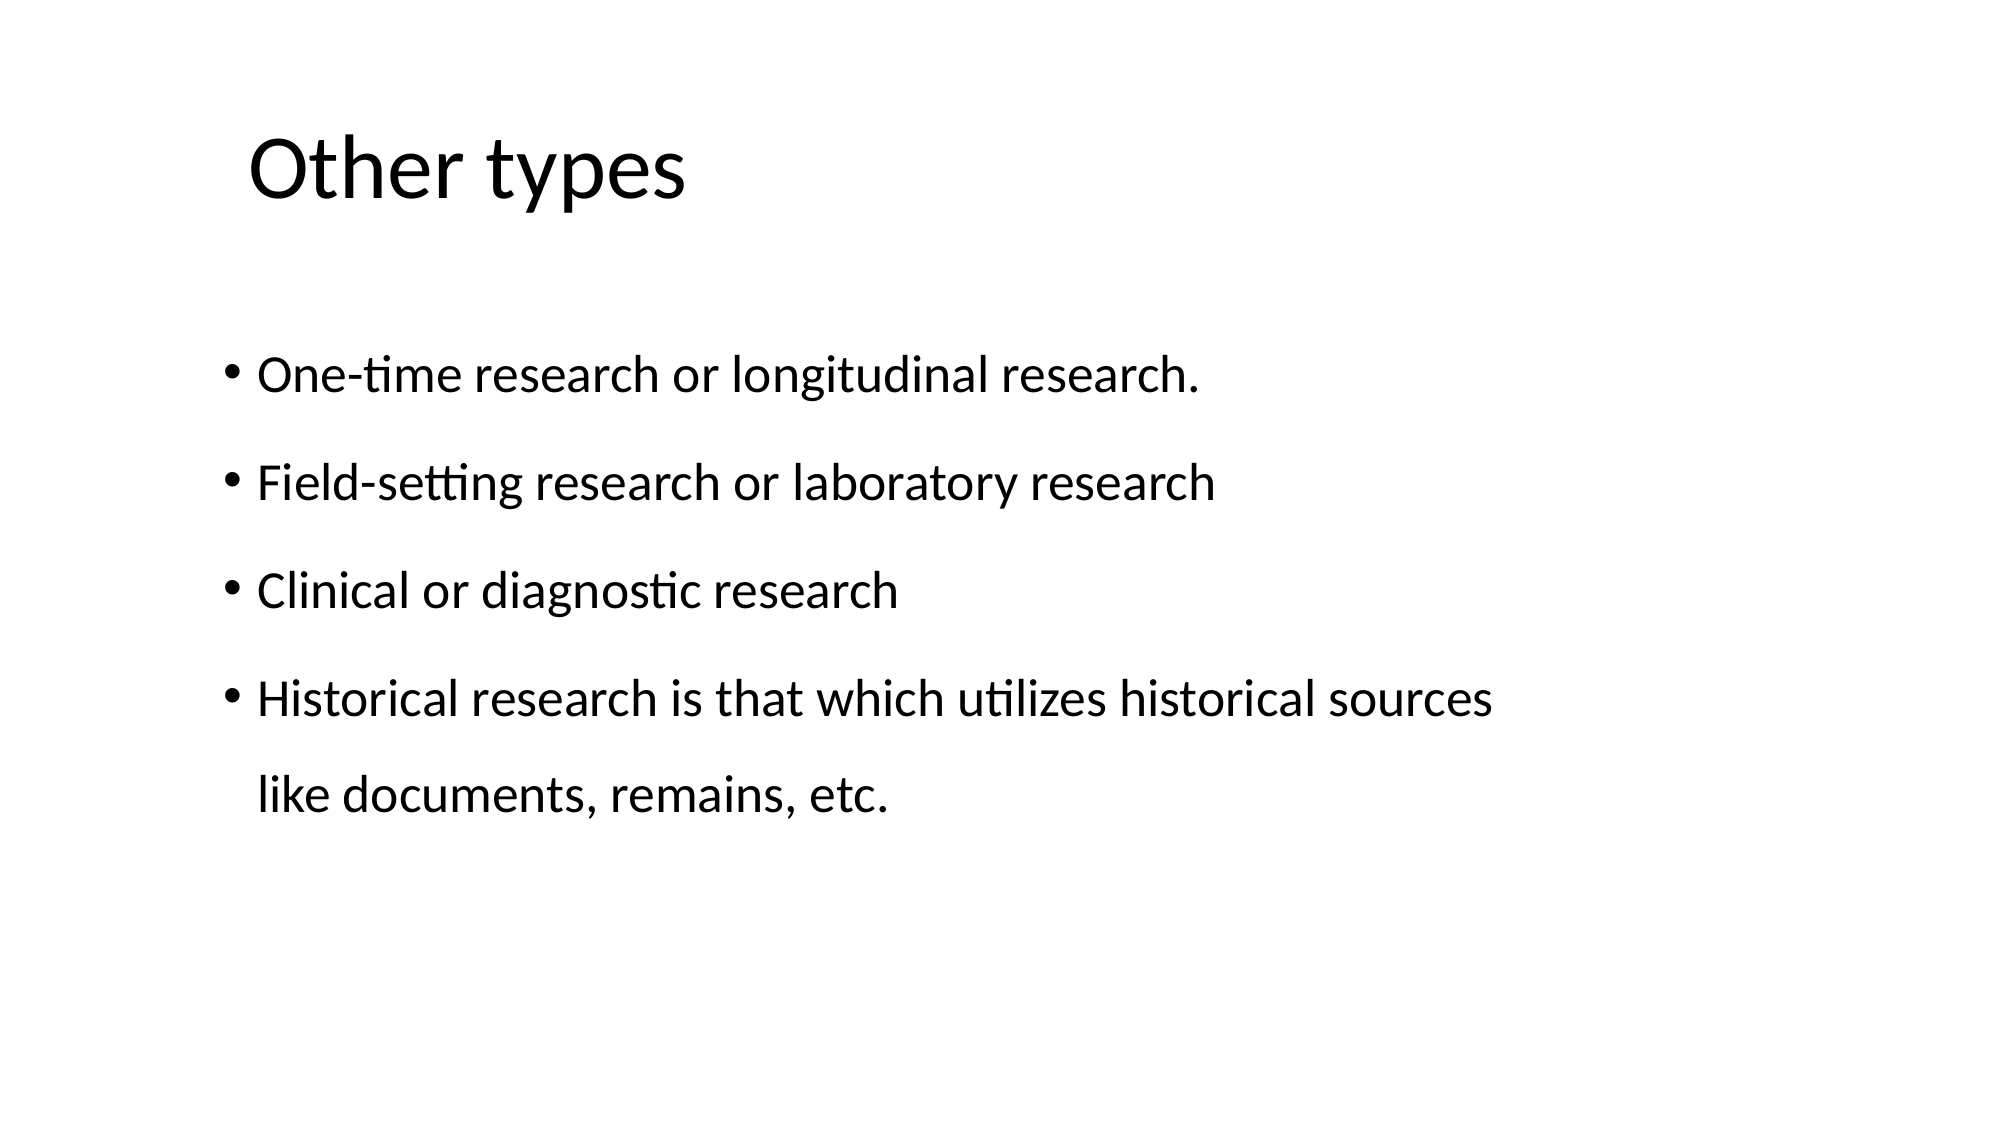

# Other types
One-time research or longitudinal research.
Field-setting research or laboratory research
Clinical or diagnostic research
Historical research is that which utilizes historical sources like documents, remains, etc.